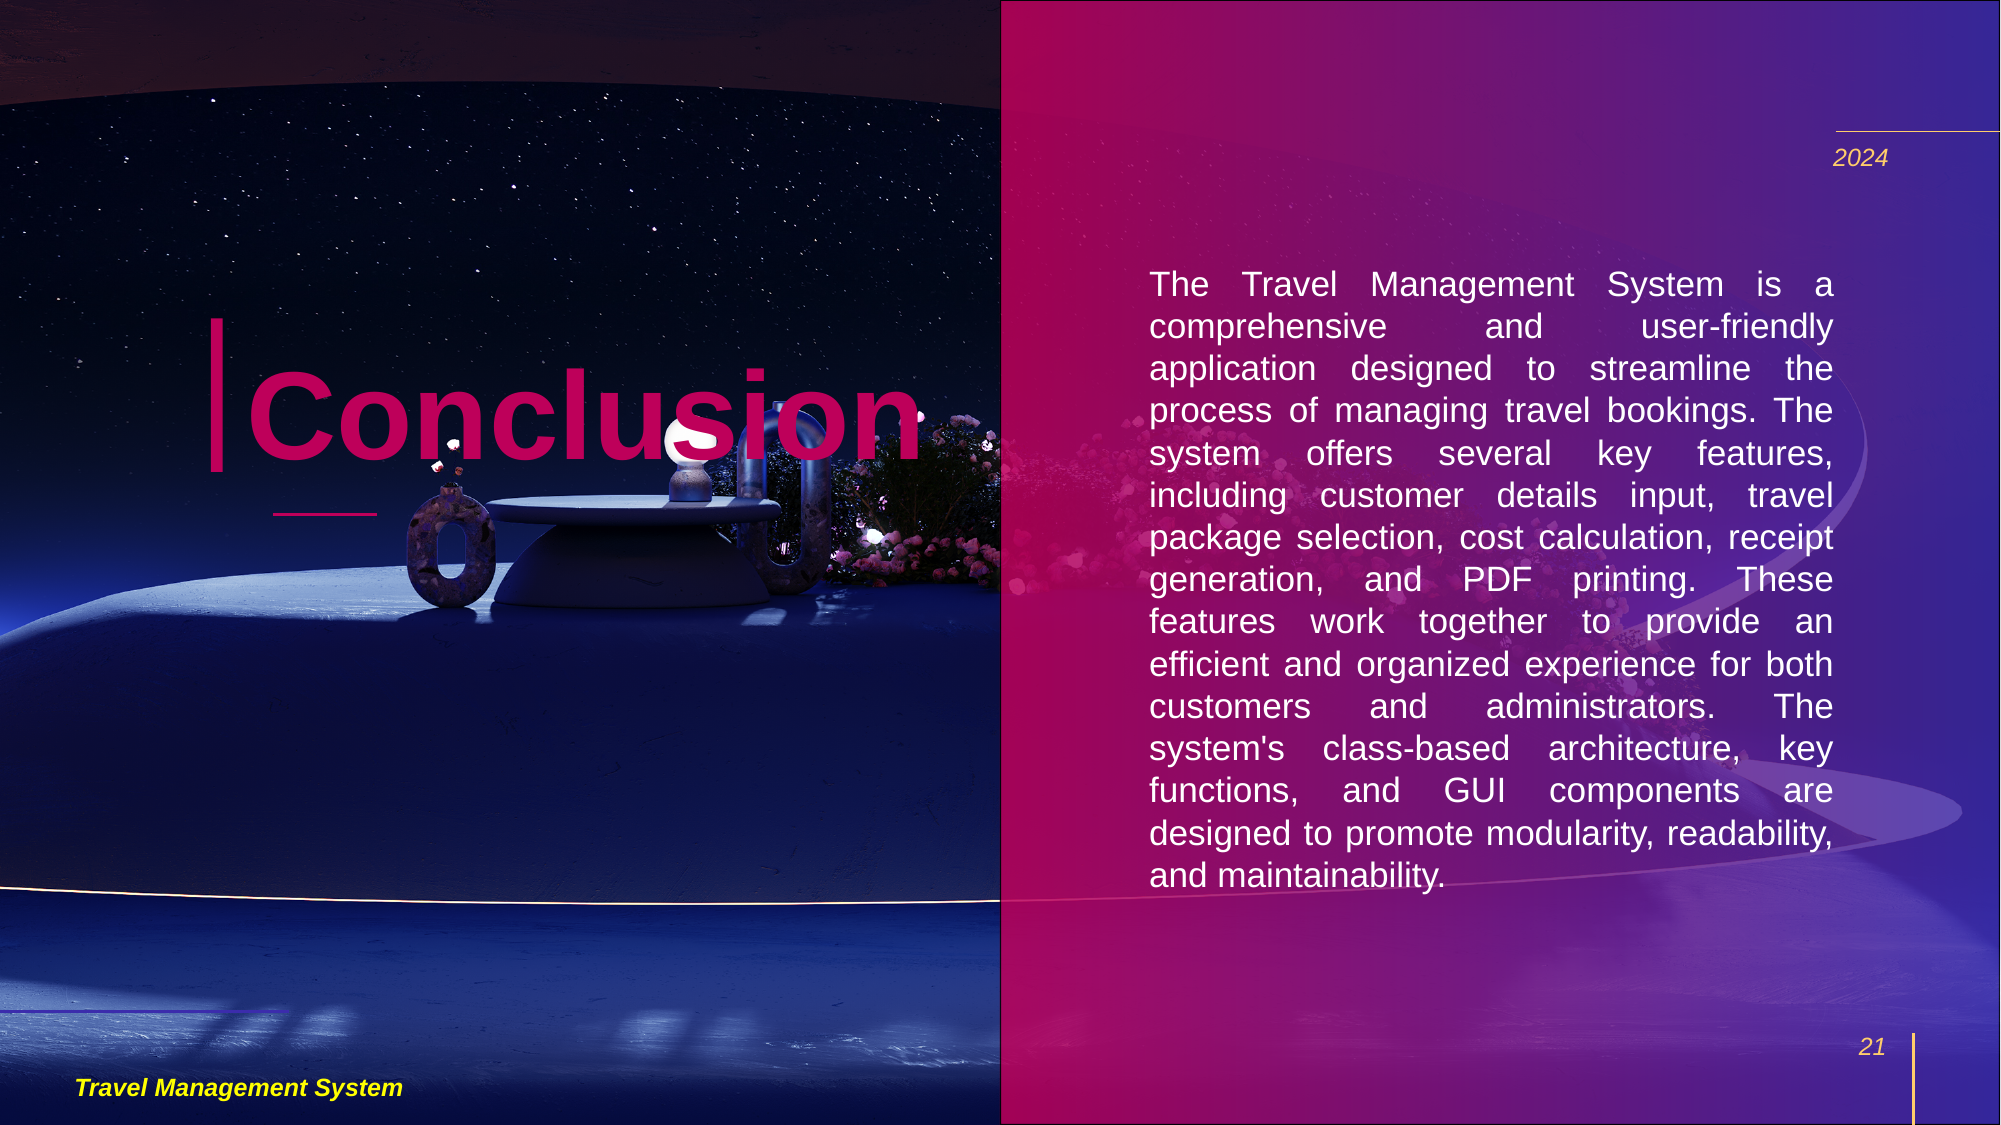

2024
The Travel Management System is a comprehensive and user-friendly application designed to streamline the process of managing travel bookings. The system offers several key features, including customer details input, travel package selection, cost calculation, receipt generation, and PDF printing. These features work together to provide an efficient and organized experience for both customers and administrators. The system's class-based architecture, key functions, and GUI components are designed to promote modularity, readability, and maintainability.
# Conclusion
21
Travel Management System